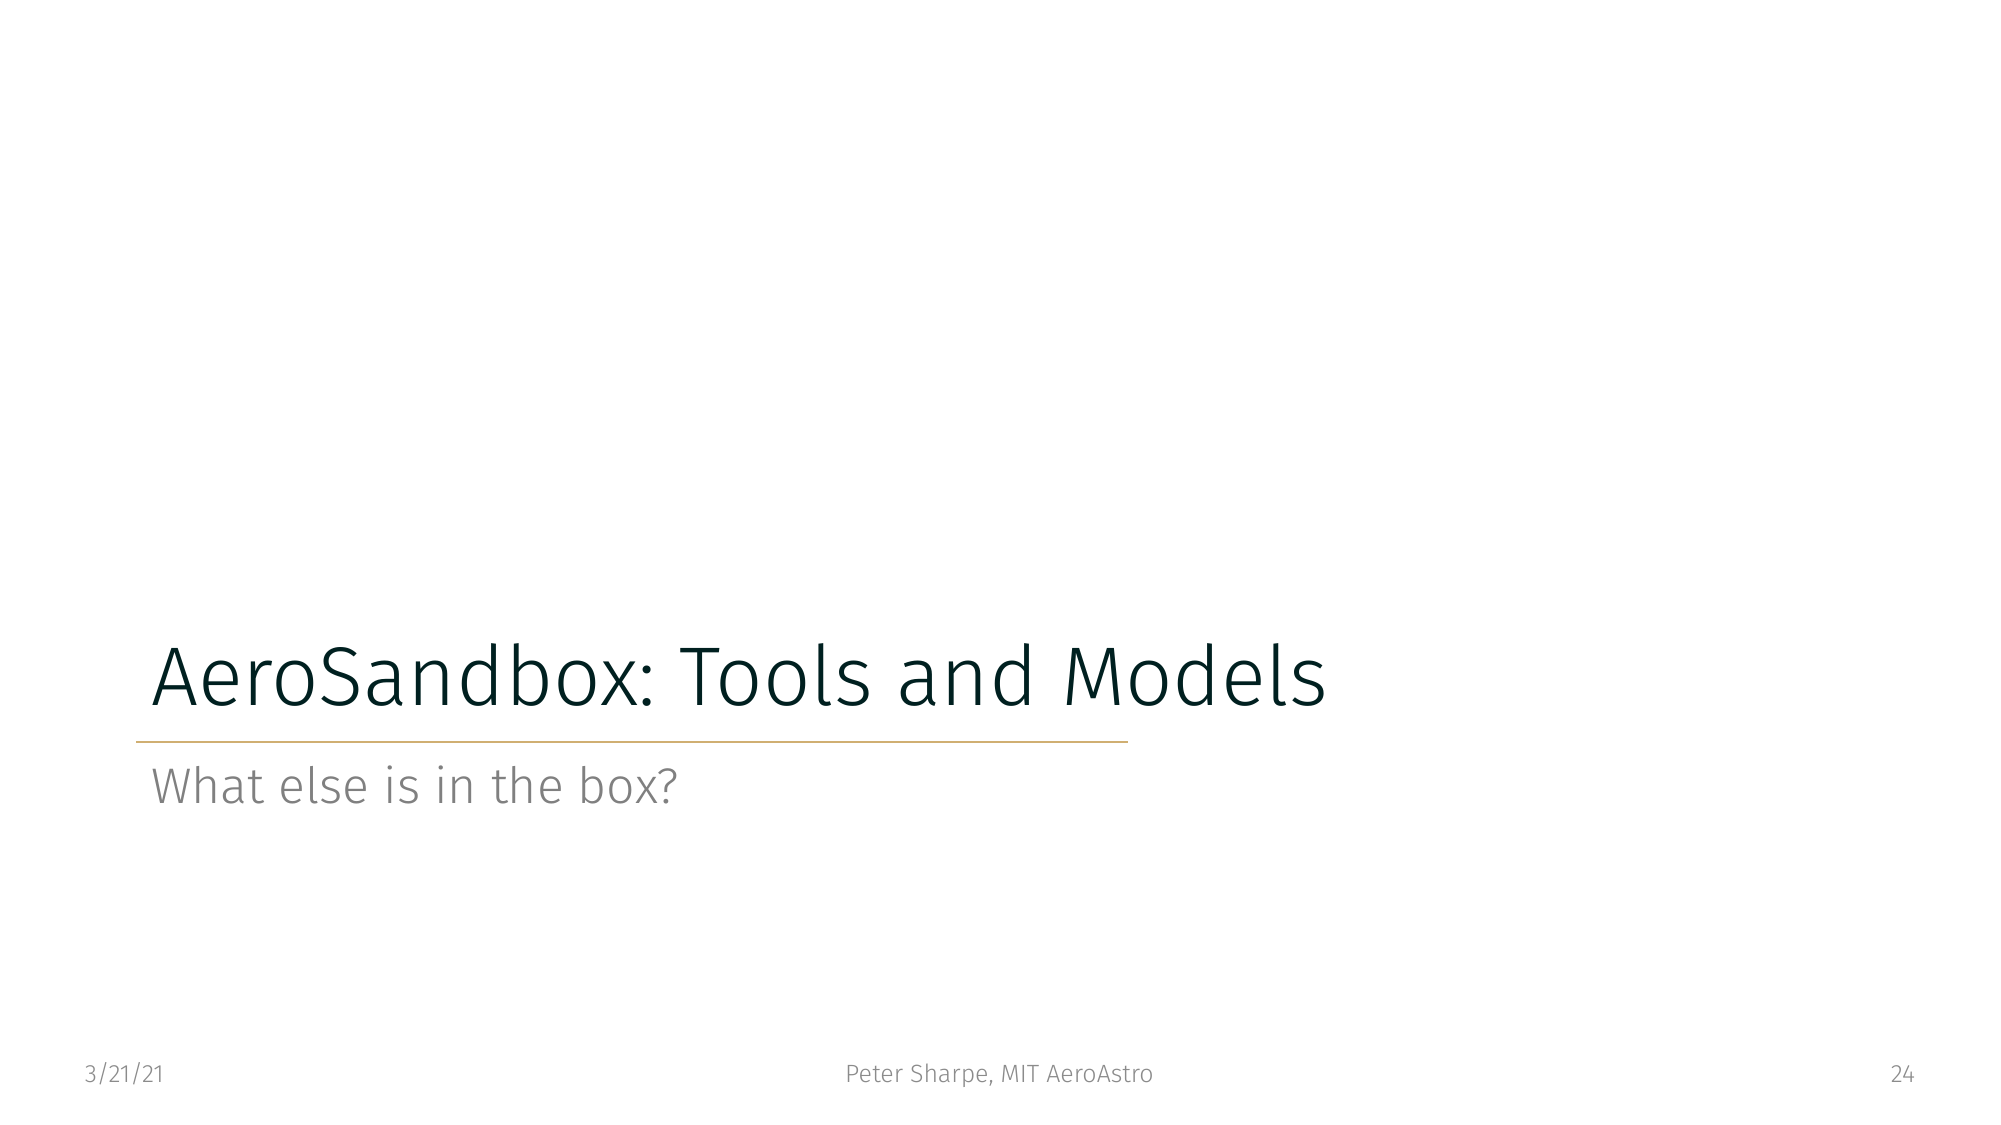

# AeroSandbox: Tools and Models
What else is in the box?
3/21/21
24
Peter Sharpe, MIT AeroAstro